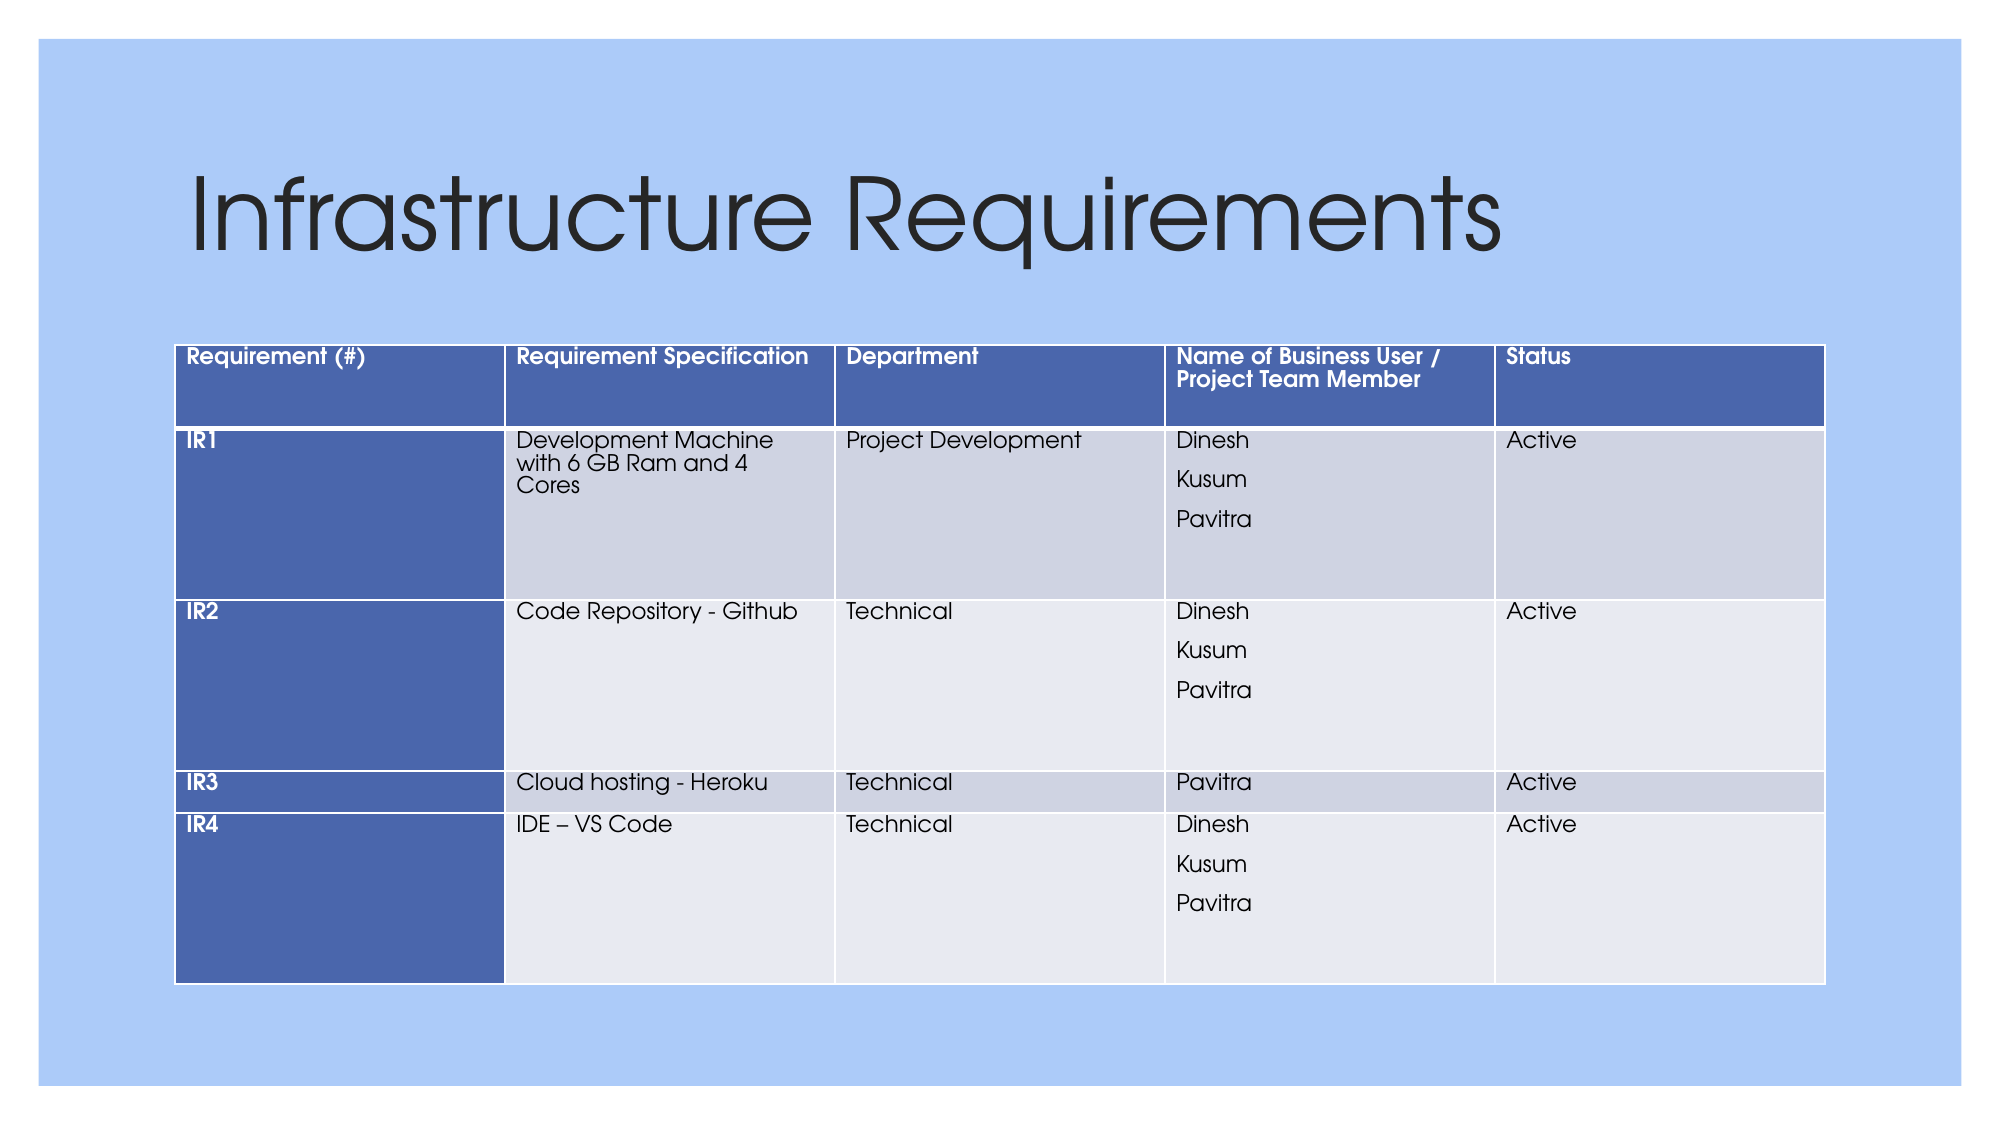

# Infrastructure Requirements
| Requirement (#) | Requirement Specification | Department | Name of Business User / Project Team Member | Status |
| --- | --- | --- | --- | --- |
| IR1 | Development Machine with 6 GB Ram and 4 Cores | Project Development | Dinesh Kusum Pavitra | Active |
| IR2 | Code Repository - Github | Technical | Dinesh Kusum Pavitra | Active |
| IR3 | Cloud hosting - Heroku | Technical | Pavitra | Active |
| IR4 | IDE – VS Code | Technical | Dinesh Kusum Pavitra | Active |